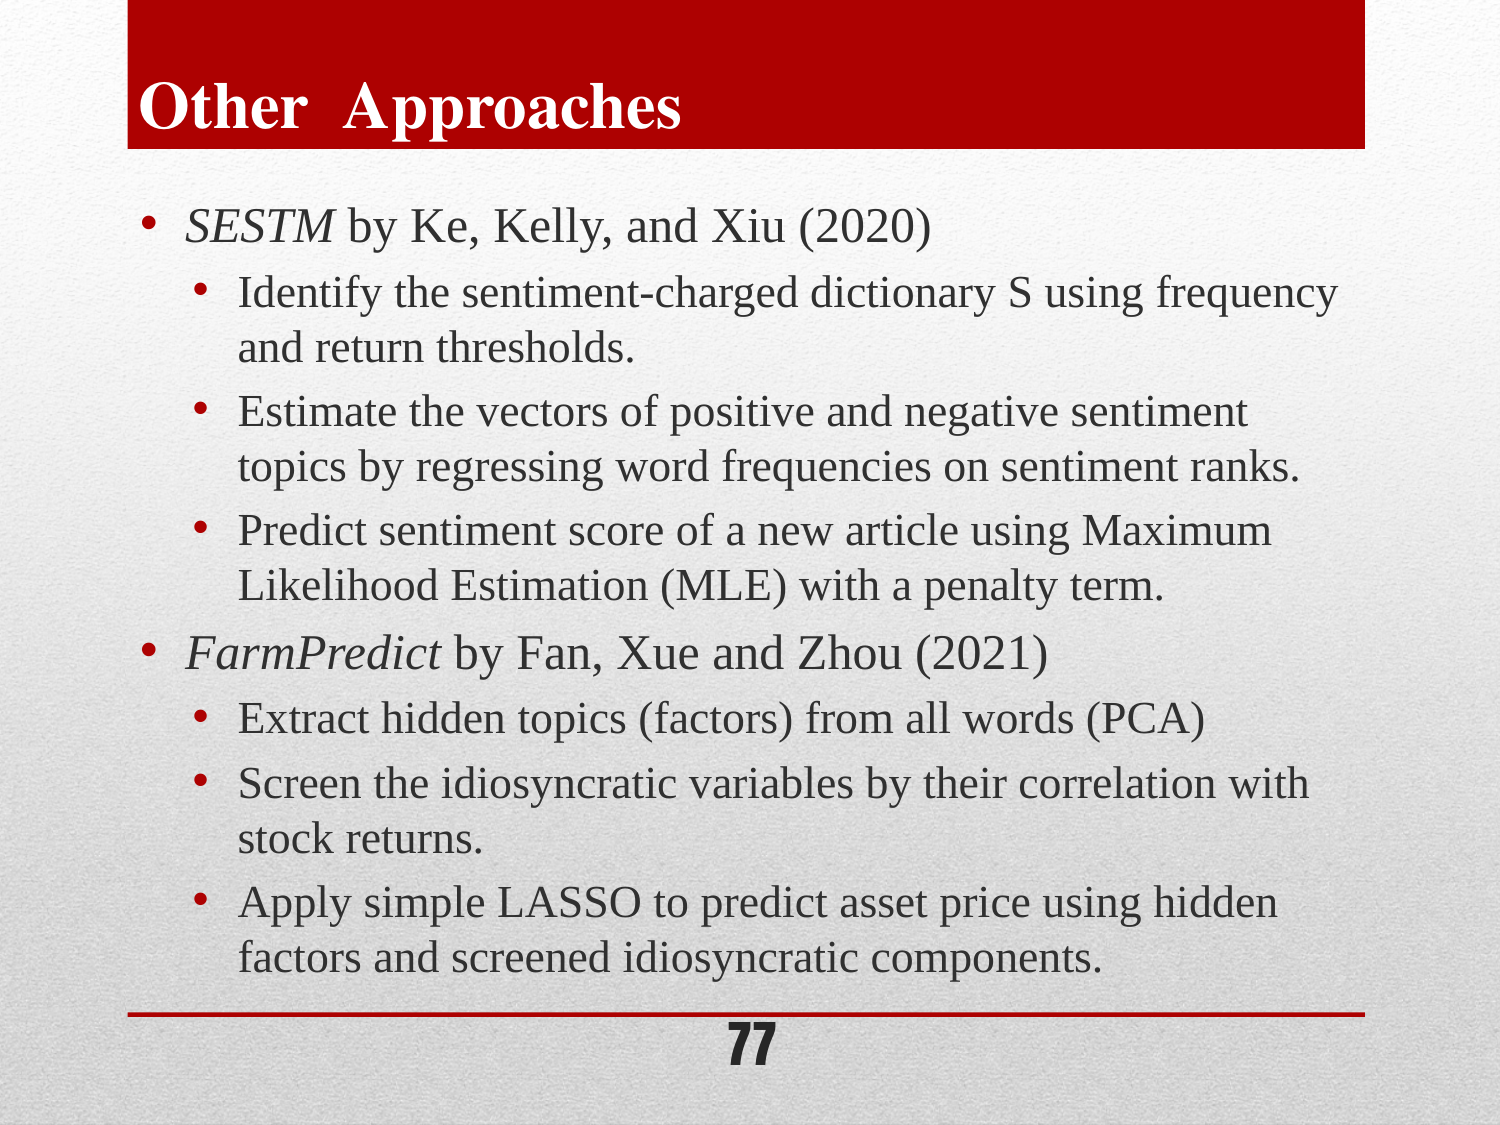

# Other  Approaches
SESTM by Ke, Kelly, and Xiu (2020)
Identify the sentiment-charged dictionary S using frequency and return thresholds.
Estimate the vectors of positive and negative sentiment topics by regressing word frequencies on sentiment ranks.
Predict sentiment score of a new article using Maximum Likelihood Estimation (MLE) with a penalty term.
FarmPredict by Fan, Xue and Zhou (2021)
Extract hidden topics (factors) from all words (PCA)
Screen the idiosyncratic variables by their correlation with stock returns.
Apply simple LASSO to predict asset price using hidden factors and screened idiosyncratic components.
77